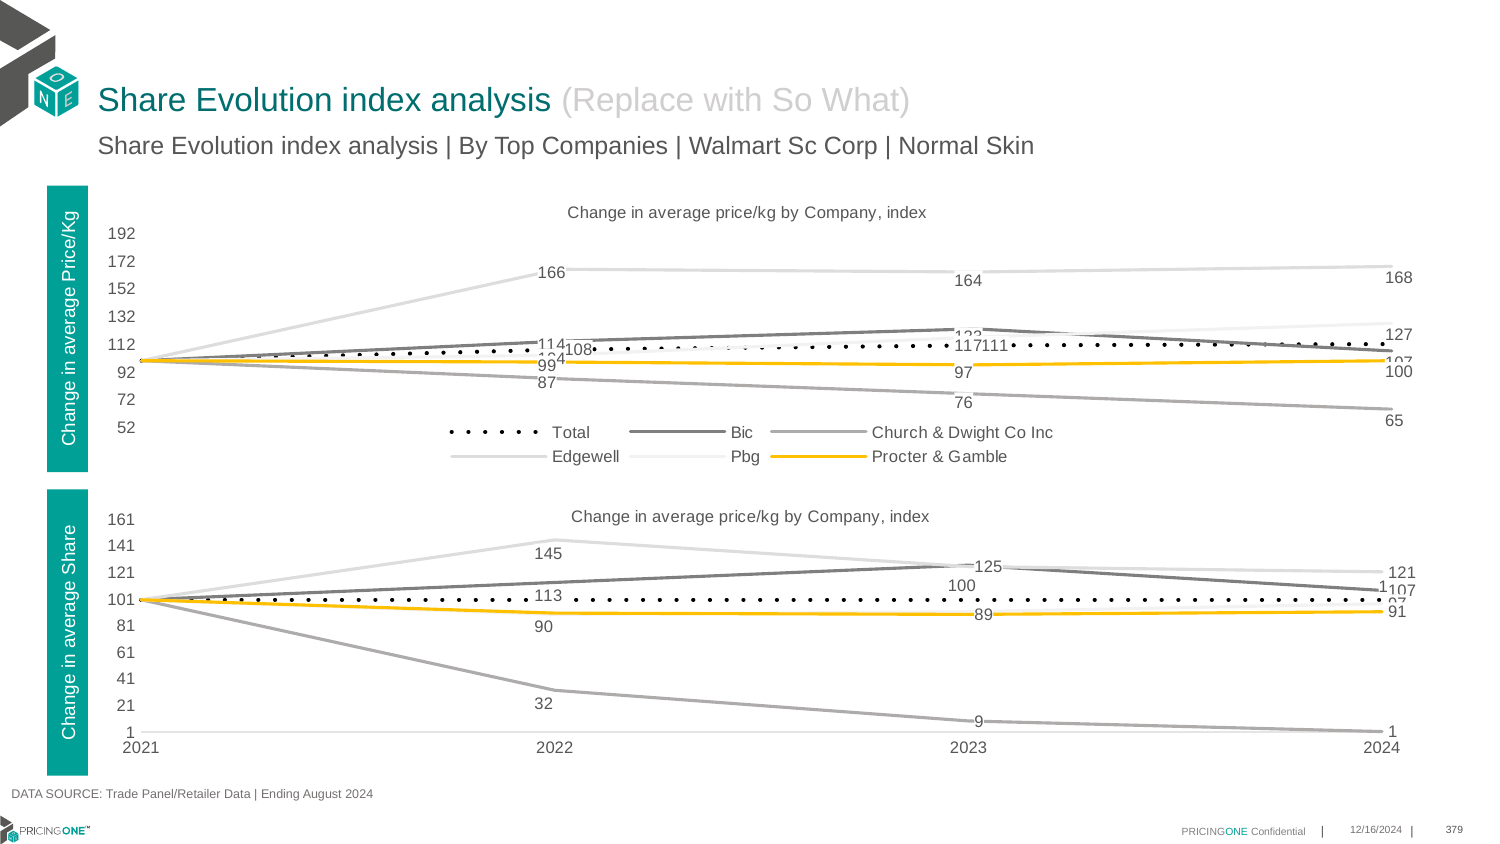

# Share Evolution index analysis (Replace with So What)
Share Evolution index analysis | By Top Companies | Walmart Sc Corp | Normal Skin

### Chart: Change in average price/kg by Company, index

| Category | Total | Bic | Church & Dwight Co Inc | Edgewell | Pbg | Procter & Gamble |
|---|---|---|---|---|---|---|
| 2021 | 100.0 | 100.0 | 100.0 | 100.0 | 100.0 | 100.0 |
| 2022 | 108.0 | 114.0 | 87.0 | 166.0 | 104.0 | 99.0 |
| 2023 | 111.0 | 123.0 | 76.0 | 164.0 | 117.0 | 97.0 |
| 2024 | 112.0 | 107.0 | 65.0 | 168.0 | 127.0 | 100.0 |
Change in average Price/Kg

### Chart: Change in average price/kg by Company, index

| Category | Total | Bic | Church & Dwight Co Inc | Edgewell | Pbg | Procter & Gamble |
|---|---|---|---|---|---|---|
| 2021 | 100.0 | 100.0 | 100.0 | 100.0 | 100.0 | 100.0 |
| 2022 | 100.0 | 113.0 | 32.0 | 145.0 | 89.0 | 90.0 |
| 2023 | 100.0 | 126.0 | 9.0 | 125.0 | 91.0 | 89.0 |
| 2024 | 100.0 | 107.0 | 1.0 | 121.0 | 97.0 | 91.0 |
Change in average Share
DATA SOURCE: Trade Panel/Retailer Data | Ending August 2024

12/16/2024
379